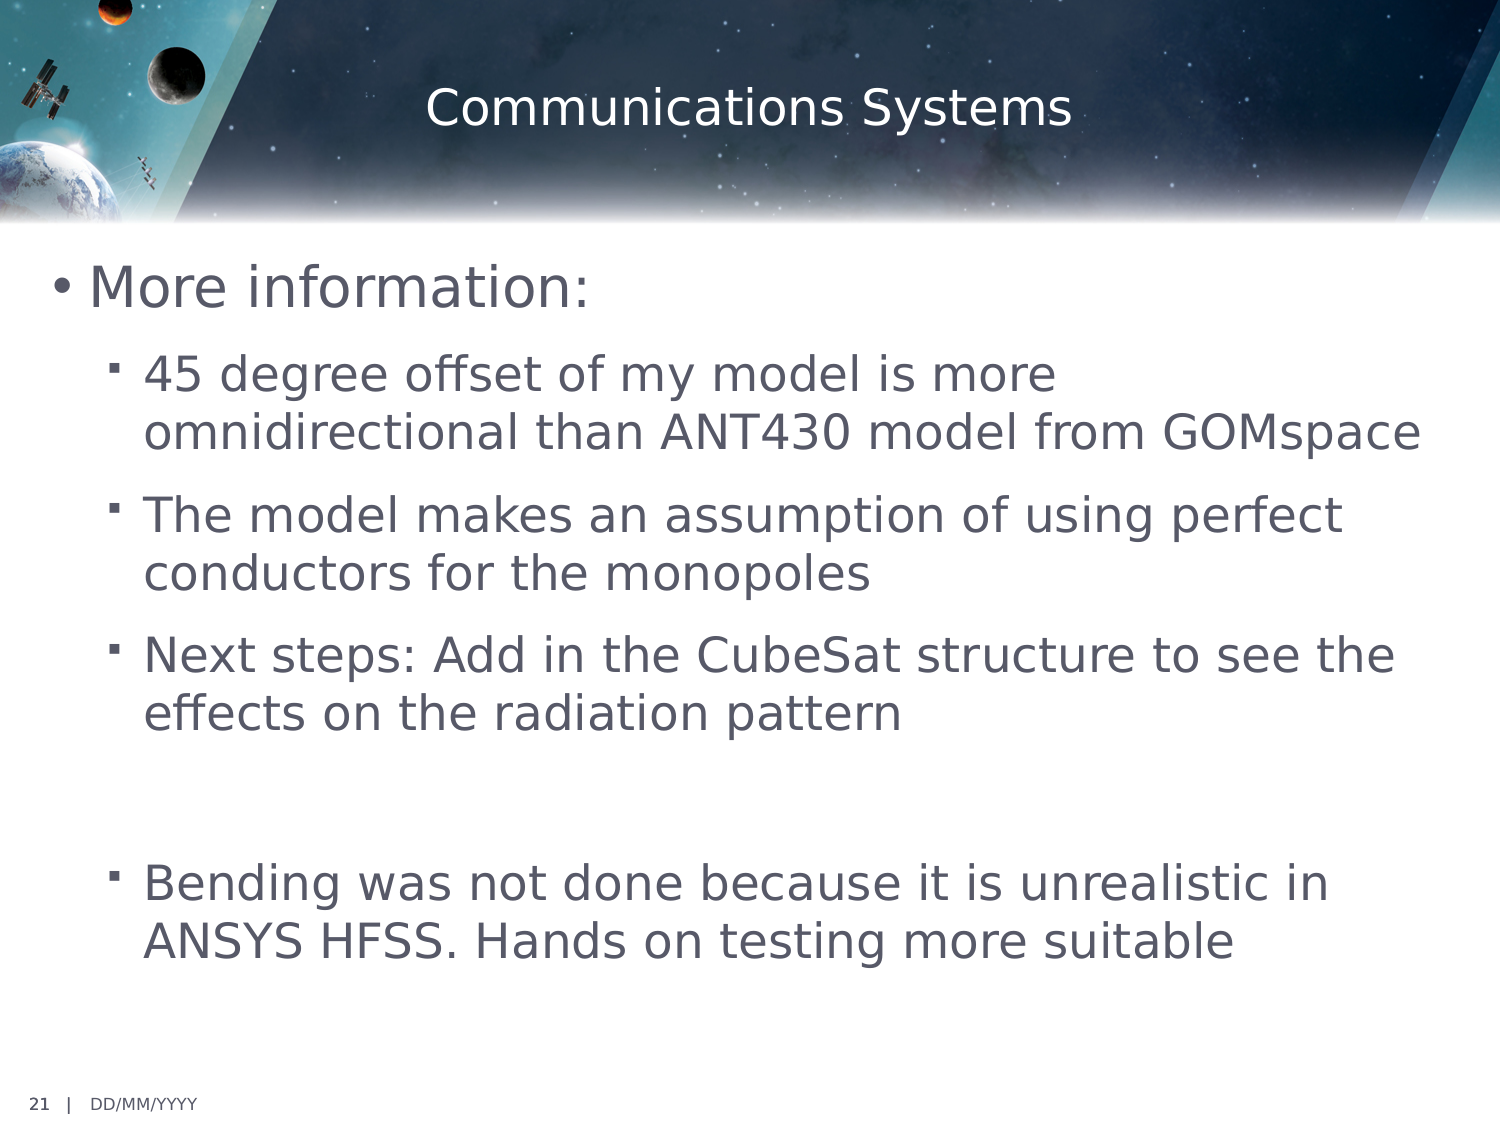

# Communications Systems
More information:
45 degree offset of my model is more omnidirectional than ANT430 model from GOMspace
The model makes an assumption of using perfect conductors for the monopoles
Next steps: Add in the CubeSat structure to see the effects on the radiation pattern

Bending was not done because it is unrealistic in ANSYS HFSS. Hands on testing more suitable
21   |